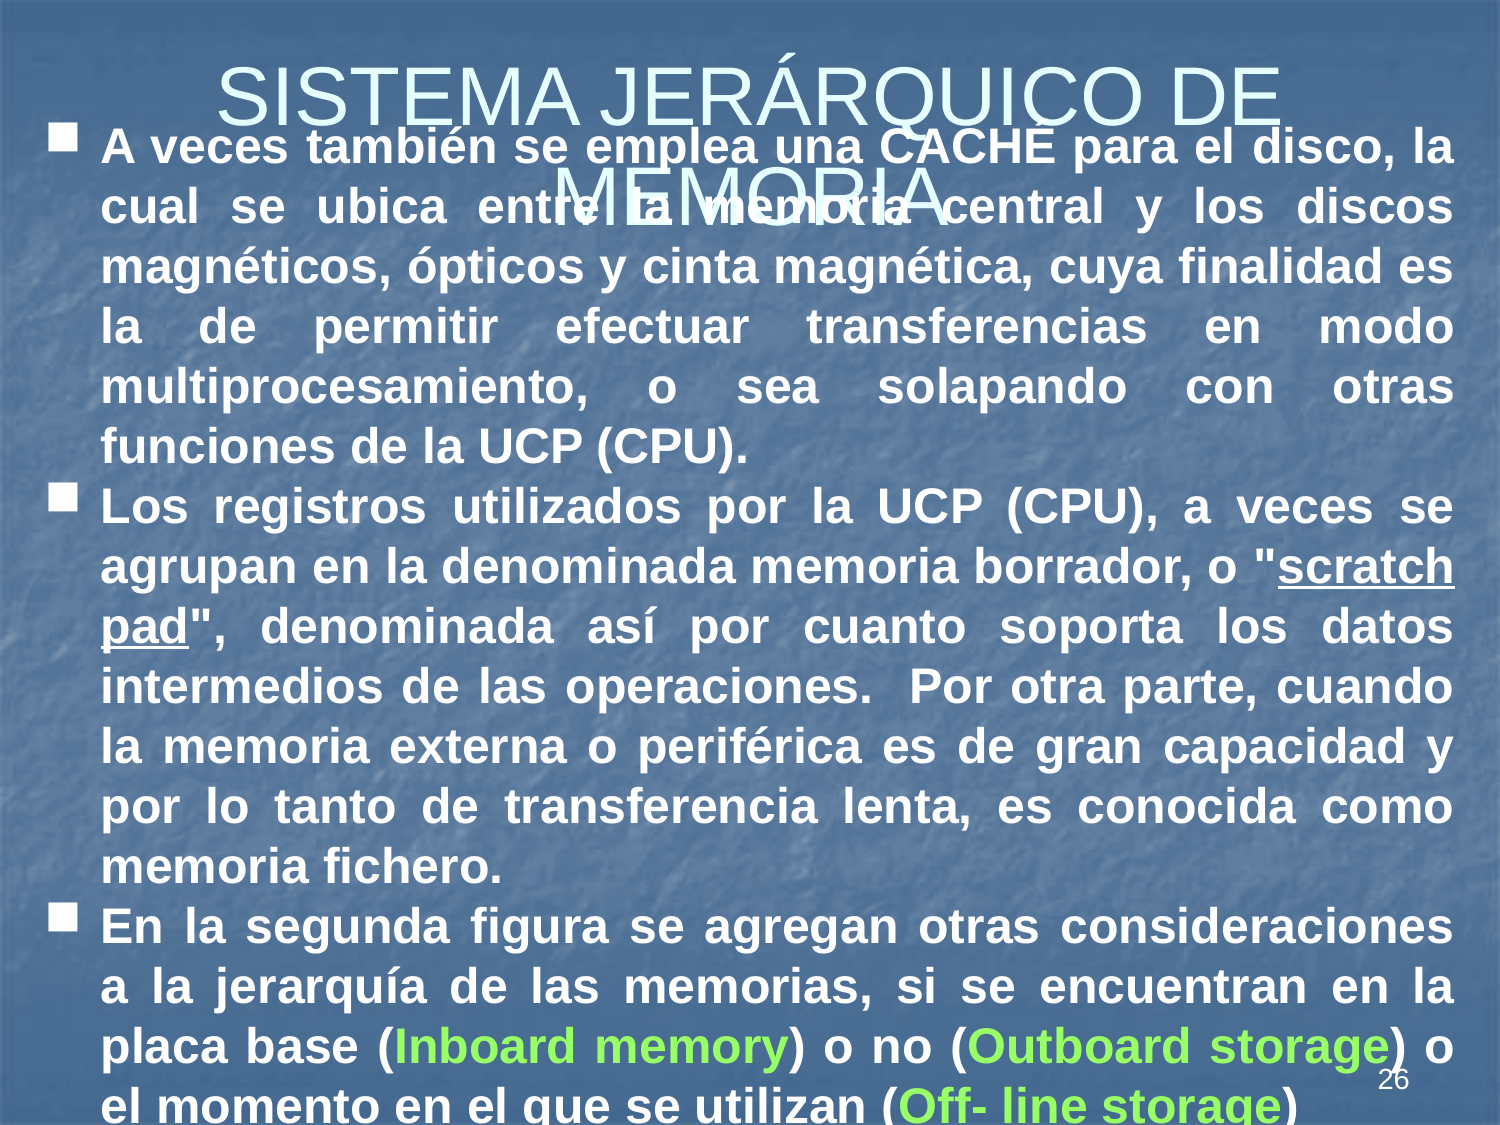

# SISTEMA JERÁRQUICO DE MEMORIA
A veces también se emplea una CACHÉ para el disco, la cual se ubica entre la memoria central y los discos magnéticos, ópticos y cinta magnética, cuya finalidad es la de permitir efectuar transferencias en modo multiprocesamiento, o sea solapando con otras funciones de la UCP (CPU).
Los registros utilizados por la UCP (CPU), a veces se agrupan en la denominada memoria borrador, o "scratch pad", denominada así por cuanto soporta los datos intermedios de las operaciones.  Por otra parte, cuando la memoria externa o periférica es de gran capacidad y por lo tanto de transferencia lenta, es conocida como memoria fichero.
En la segunda figura se agregan otras consideraciones a la jerarquía de las memorias, si se encuentran en la placa base (Inboard memory) o no (Outboard storage) o el momento en el que se utilizan (Off- line storage)
26